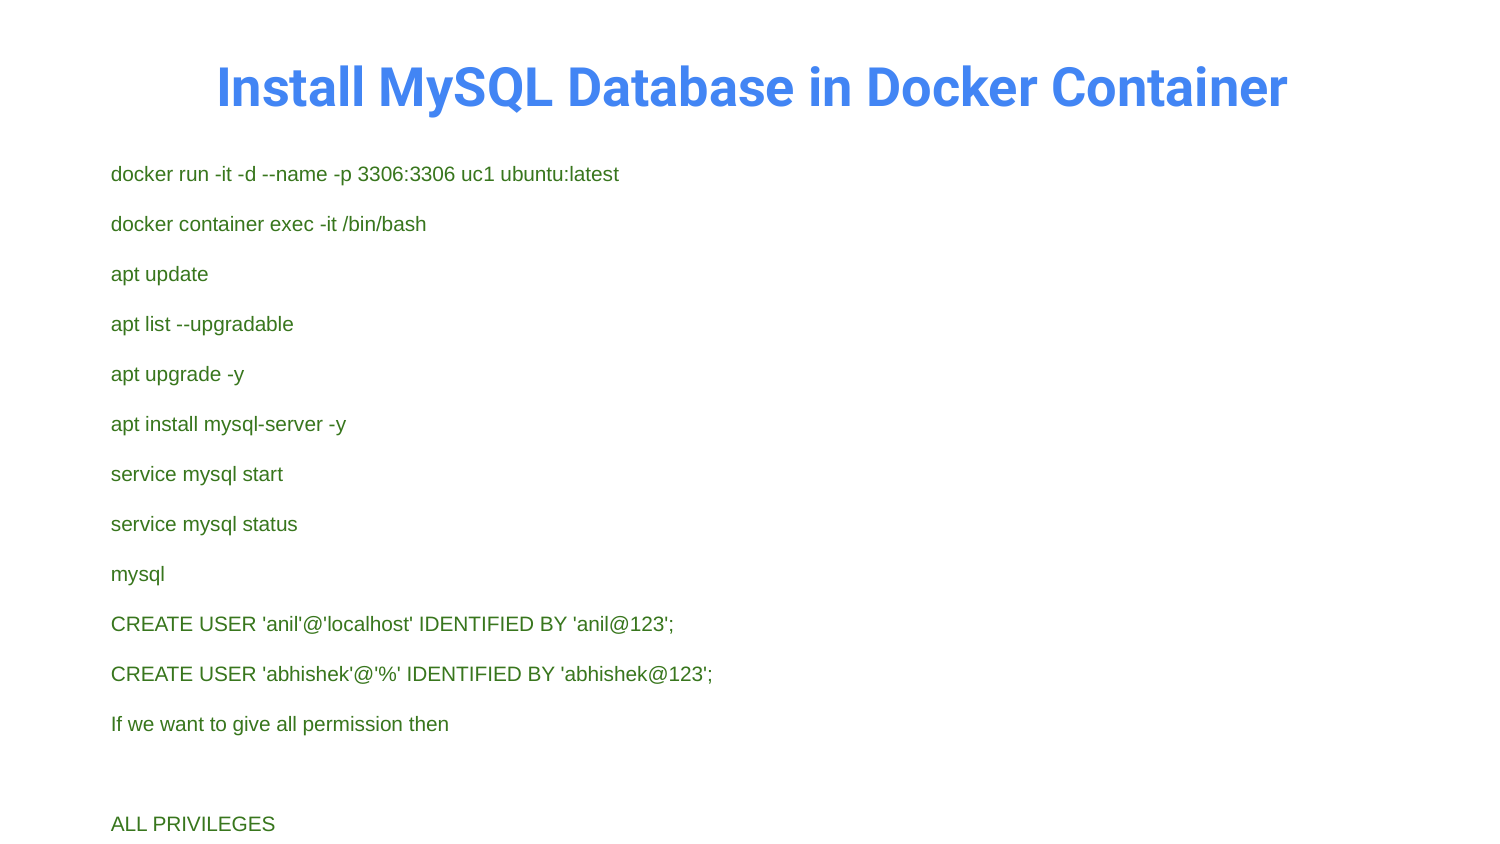

Install MySQL Database in Docker Container
docker run -it -d --name -p 3306:3306 uc1 ubuntu:latest
docker container exec -it /bin/bash
apt update
apt list --upgradable
apt upgrade -y
apt install mysql-server -y
service mysql start
service mysql status
mysql
CREATE USER 'anil'@'localhost' IDENTIFIED BY 'anil@123';
CREATE USER 'abhishek'@'%' IDENTIFIED BY 'abhishek@123';
If we want to give all permission then

ALL PRIVILEGES

GRANT ALL PRIVILEGES ON *.* TO 'anil'@'localhost' WITH GRANT OPTION;

GRANT ALL PRIVILEGES ON *.* TO 'abhishek'@'%' WITH GRANT OPTION;

FLUSH PRIVILEGES;

service mysql restart

docker run -it -d -p 3306:3306 --name uc3 uc2

Allow MySQL Server to accept remote request

apt install plocate -y
plocate my.cnf
plocate my.ini
plocate mysqld.cnf

/etc/mysql/my.cnf

apt install vim -y

vim /etc/mysql/mysql.conf.d/mysqld.cnf

[mysqld]
bind-address = 0.0.0.0

service mysql restart